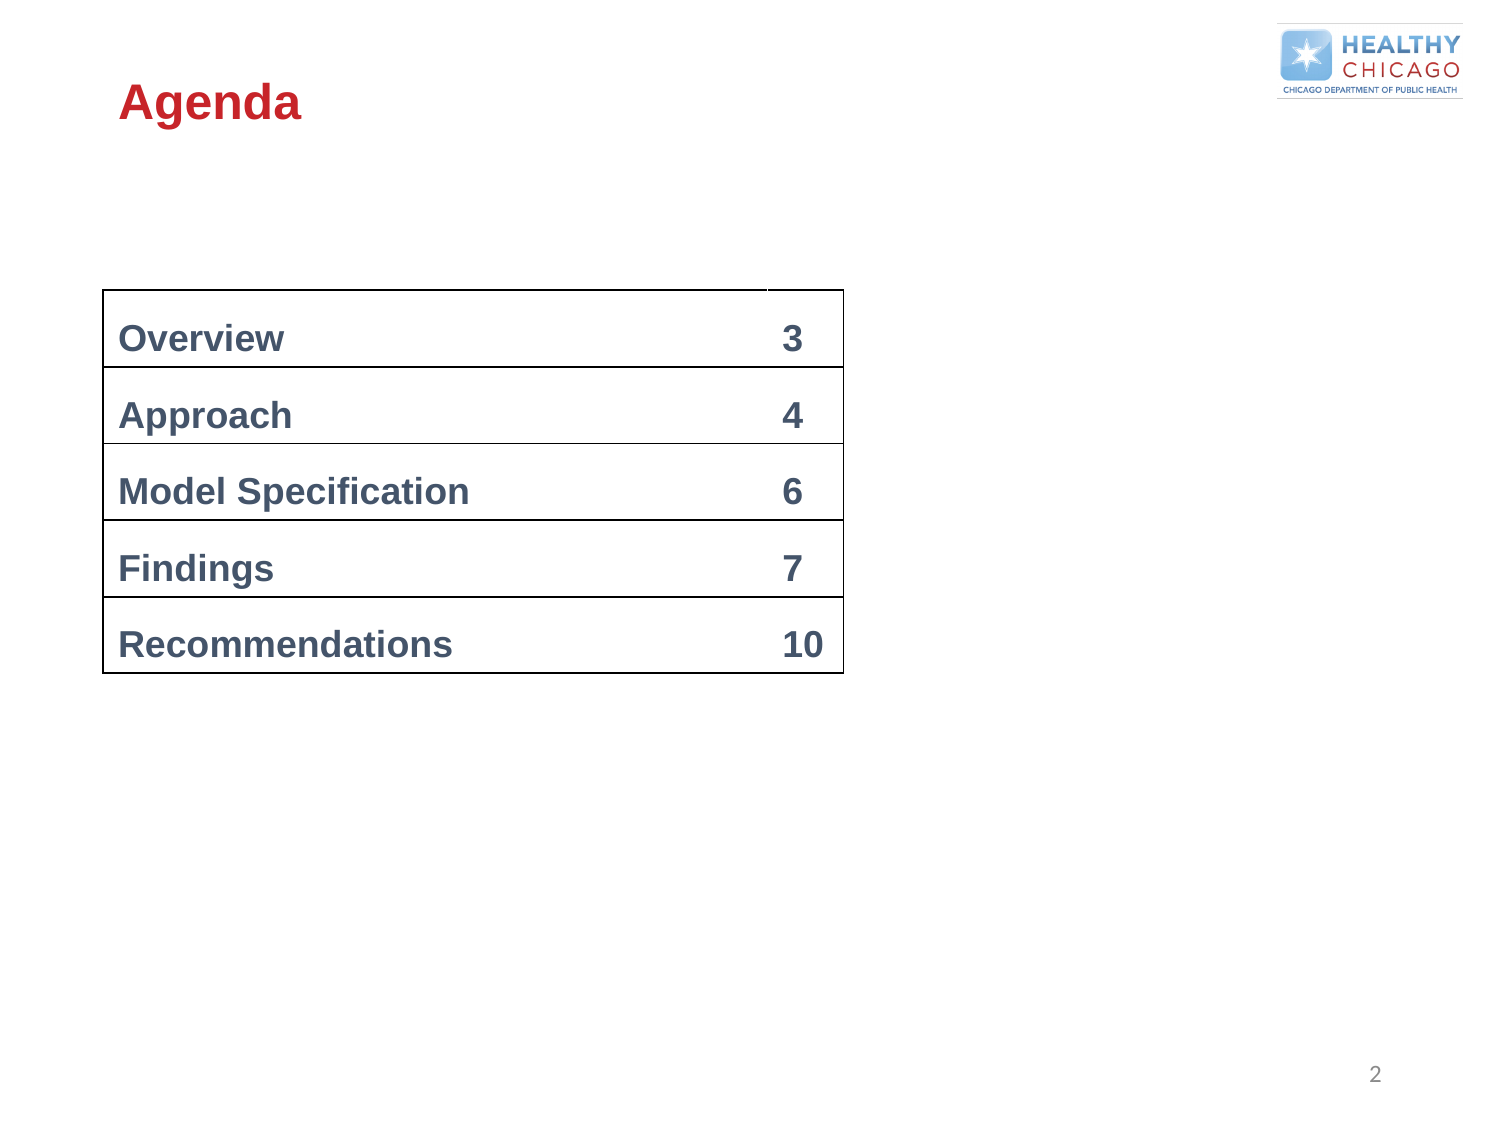

# Agenda
| Overview | 3 |
| --- | --- |
| Approach | 4 |
| Model Specification | 6 |
| Findings | 7 |
| Recommendations | 10 |
2